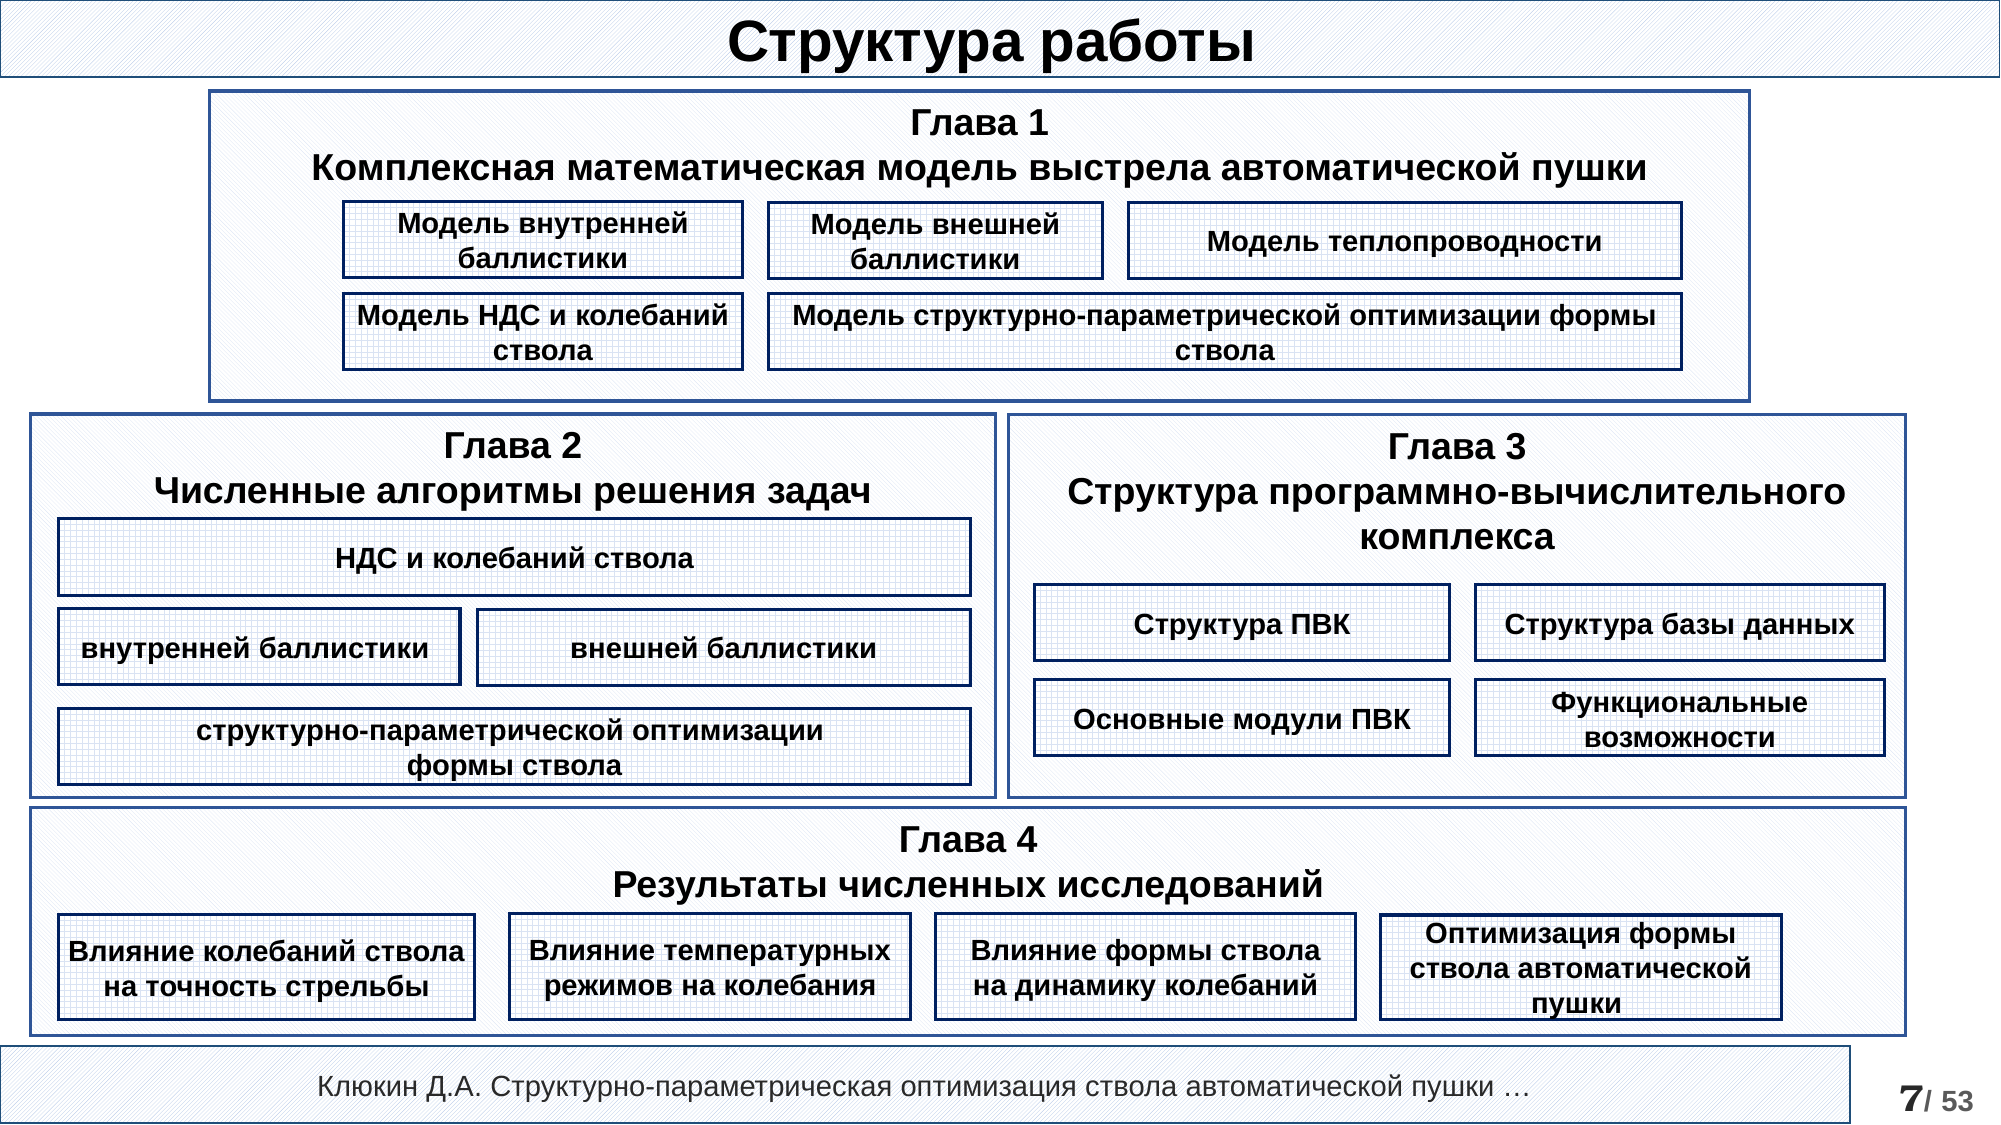

Структура работы
Глава 1
Комплексная математическая модель выстрела автоматической пушки

Модель внутренней баллистики
Модель теплопроводности
Модель внешней баллистики
Модель НДС и колебаний ствола
Модель структурно-параметрической оптимизации формы ствола

Глава 2
Численные алгоритмы решения задач
Глава 3
Структура программно-вычислительного комплекса
НДС и колебаний ствола
Структура ПВК
Структура базы данных
внутренней баллистики
внешней баллистики
Основные модули ПВК
Функциональные возможности
структурно-параметрической оптимизации
формы ствола
Глава 4
Результаты численных исследований
Влияние температурных режимов на колебания
Влияние формы ствола
на динамику колебаний
Влияние колебаний ствола на точность стрельбы
Оптимизация формы ствола автоматической пушки
Клюкин Д.А. Структурно-параметрическая оптимизация ствола автоматической пушки …
7/53